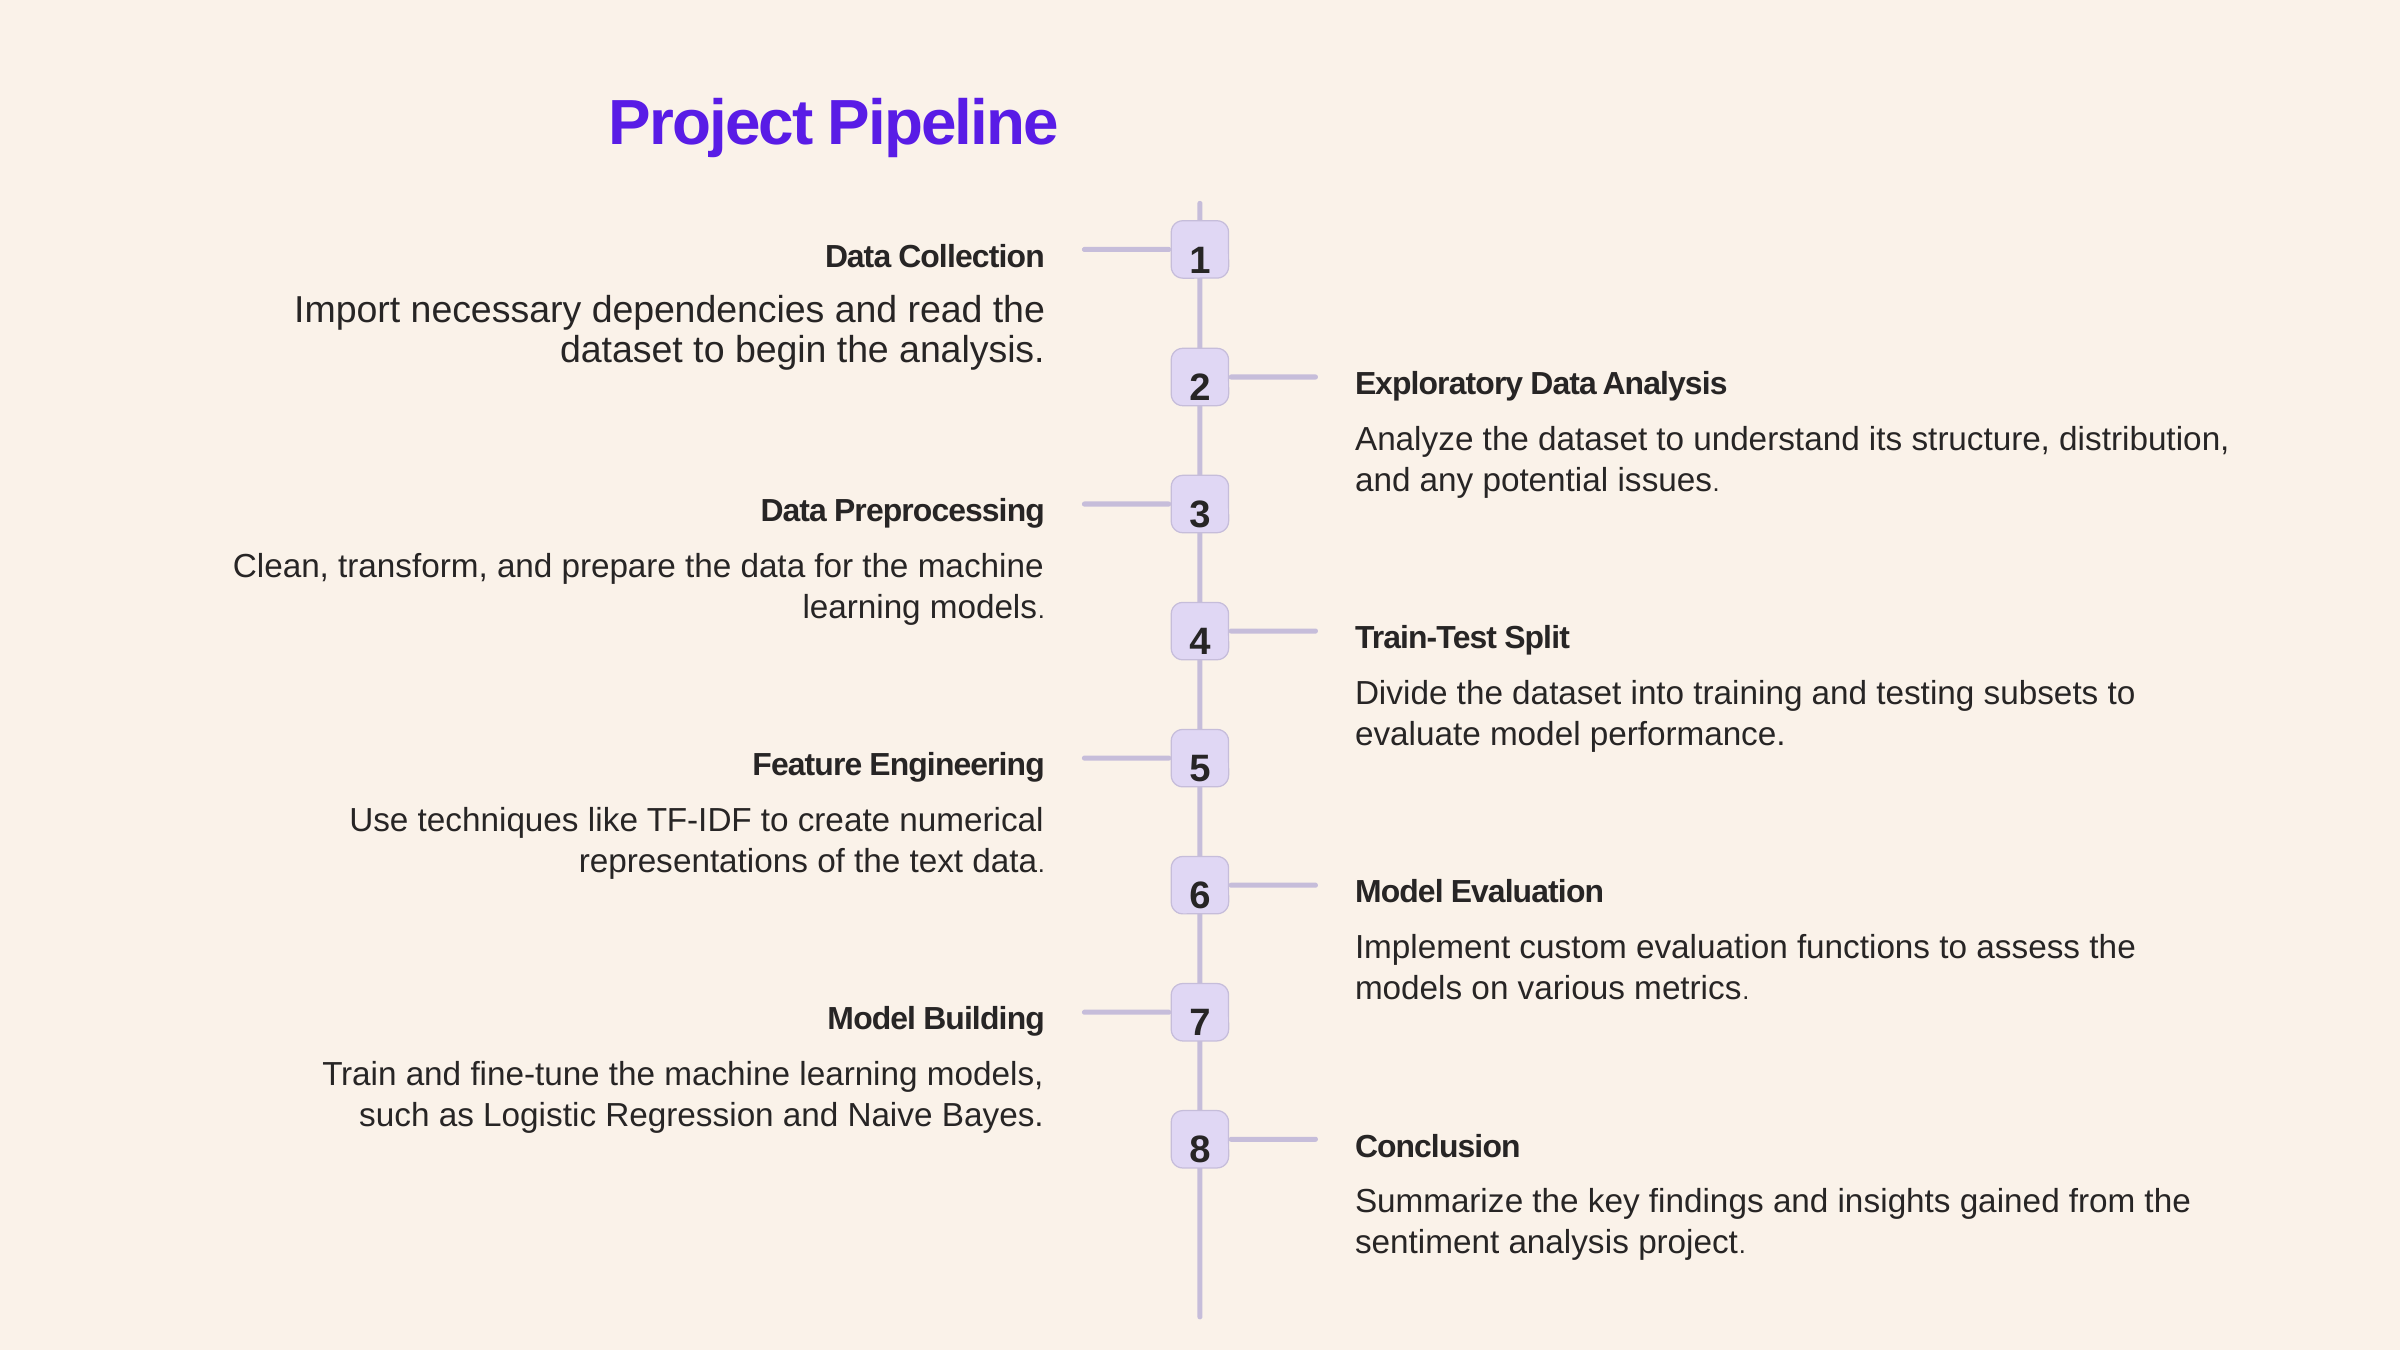

Project Pipeline

1
Data Collection

Import necessary dependencies and read the dataset to begin the analysis.

2
Exploratory Data Analysis

Analyze the dataset to understand its structure, distribution, and any potential issues.

3
Data Preprocessing

Clean, transform, and prepare the data for the machine learning models.

4
Train-Test Split

Divide the dataset into training and testing subsets to evaluate model performance.

5
Feature Engineering

Use techniques like TF-IDF to create numerical representations of the text data.

6
Model Evaluation

Implement custom evaluation functions to assess the models on various metrics.

7
Model Building

Train and fine-tune the machine learning models, such as Logistic Regression and Naive Bayes.

8
Conclusion

Summarize the key findings and insights gained from the sentiment analysis project.